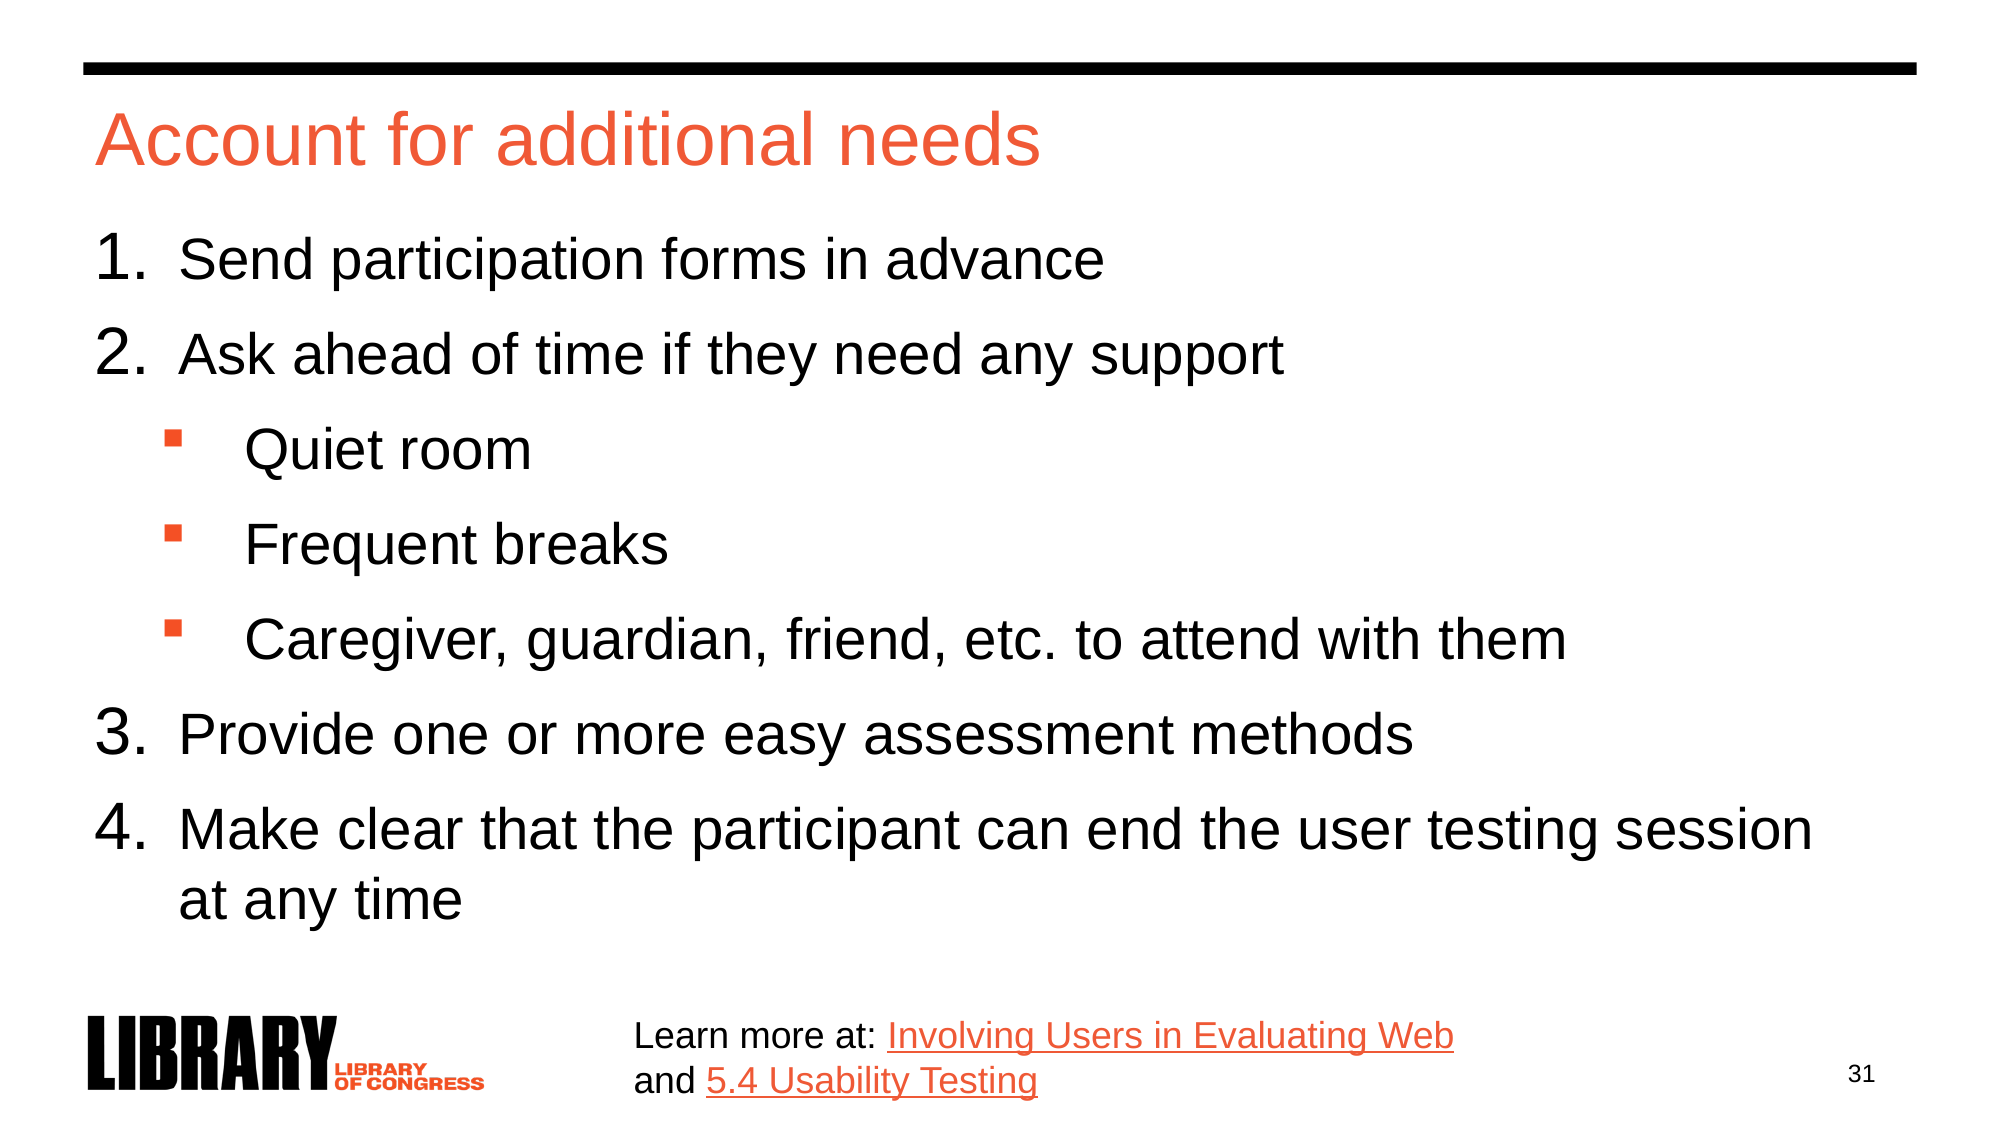

# Account for additional needs
Send participation forms in advance
Ask ahead of time if they need any support
Quiet room
Frequent breaks
Caregiver, guardian, friend, etc. to attend with them
Provide one or more easy assessment methods
Make clear that the participant can end the user testing session at any time

Learn more at: Involving Users in Evaluating Web and 5.4 Usability Testing
31